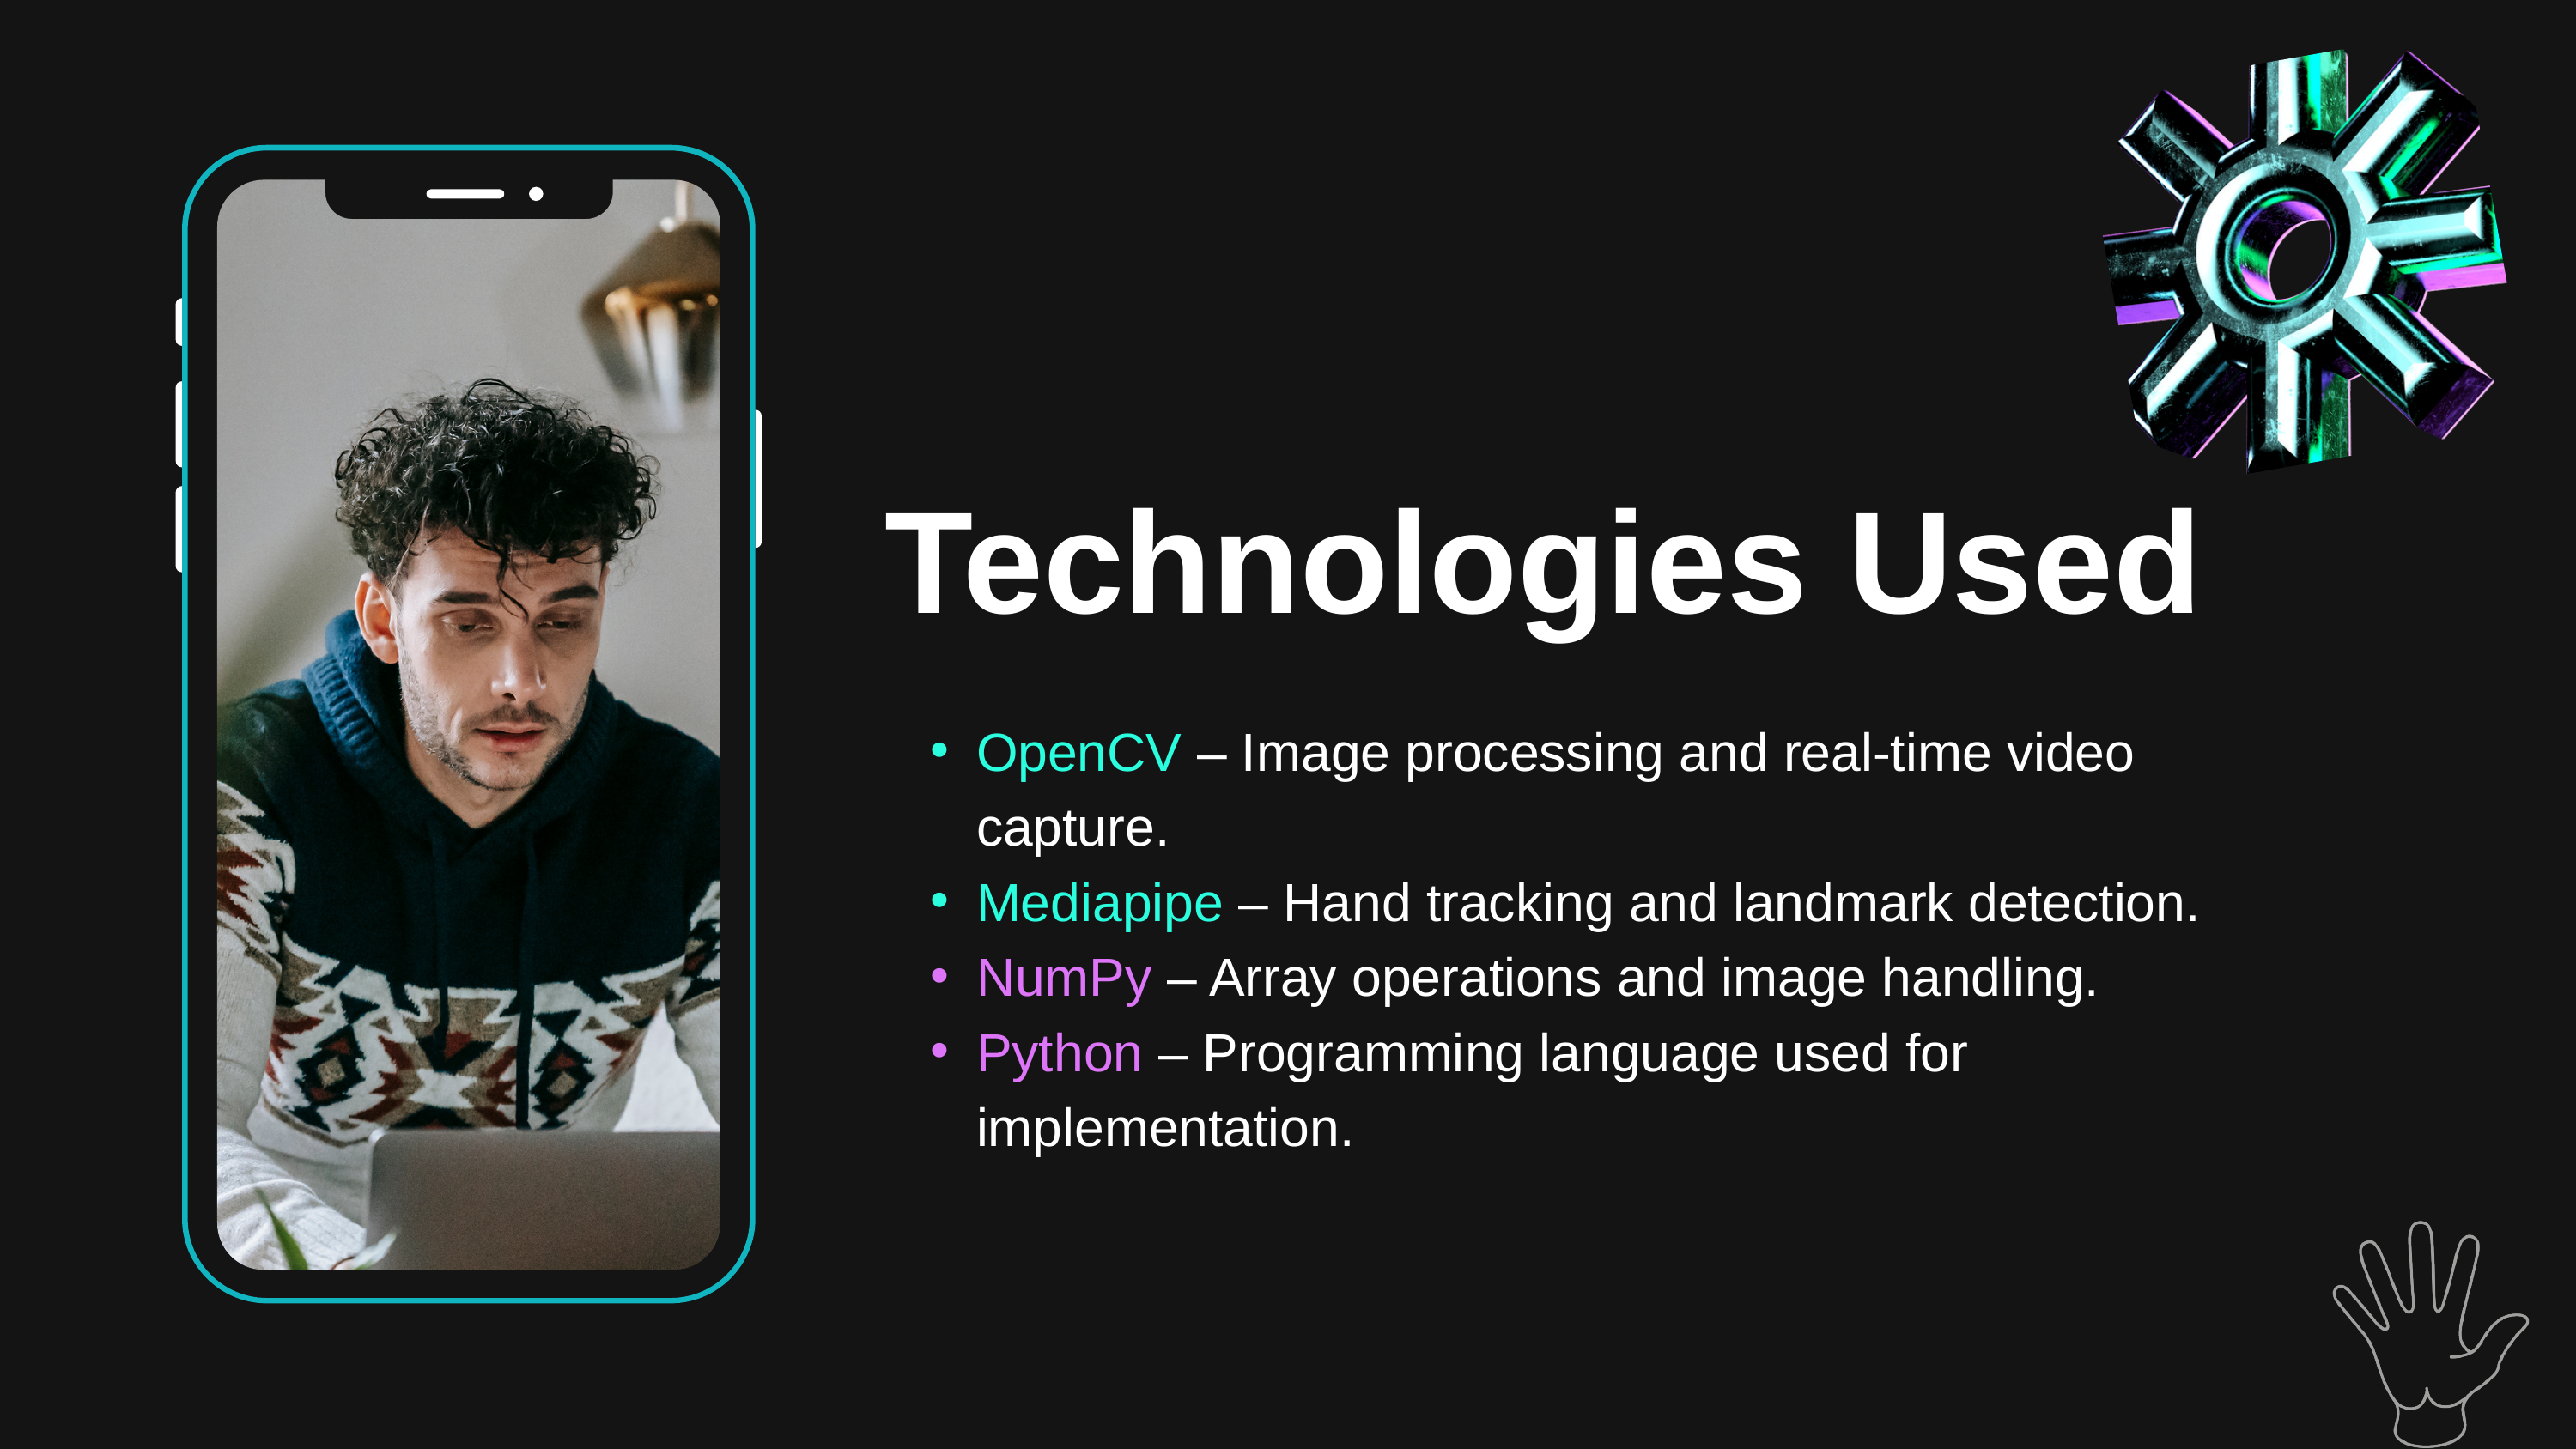

Technologies Used
OpenCV – Image processing and real-time video capture.
Mediapipe – Hand tracking and landmark detection.
NumPy – Array operations and image handling.
Python – Programming language used for implementation.